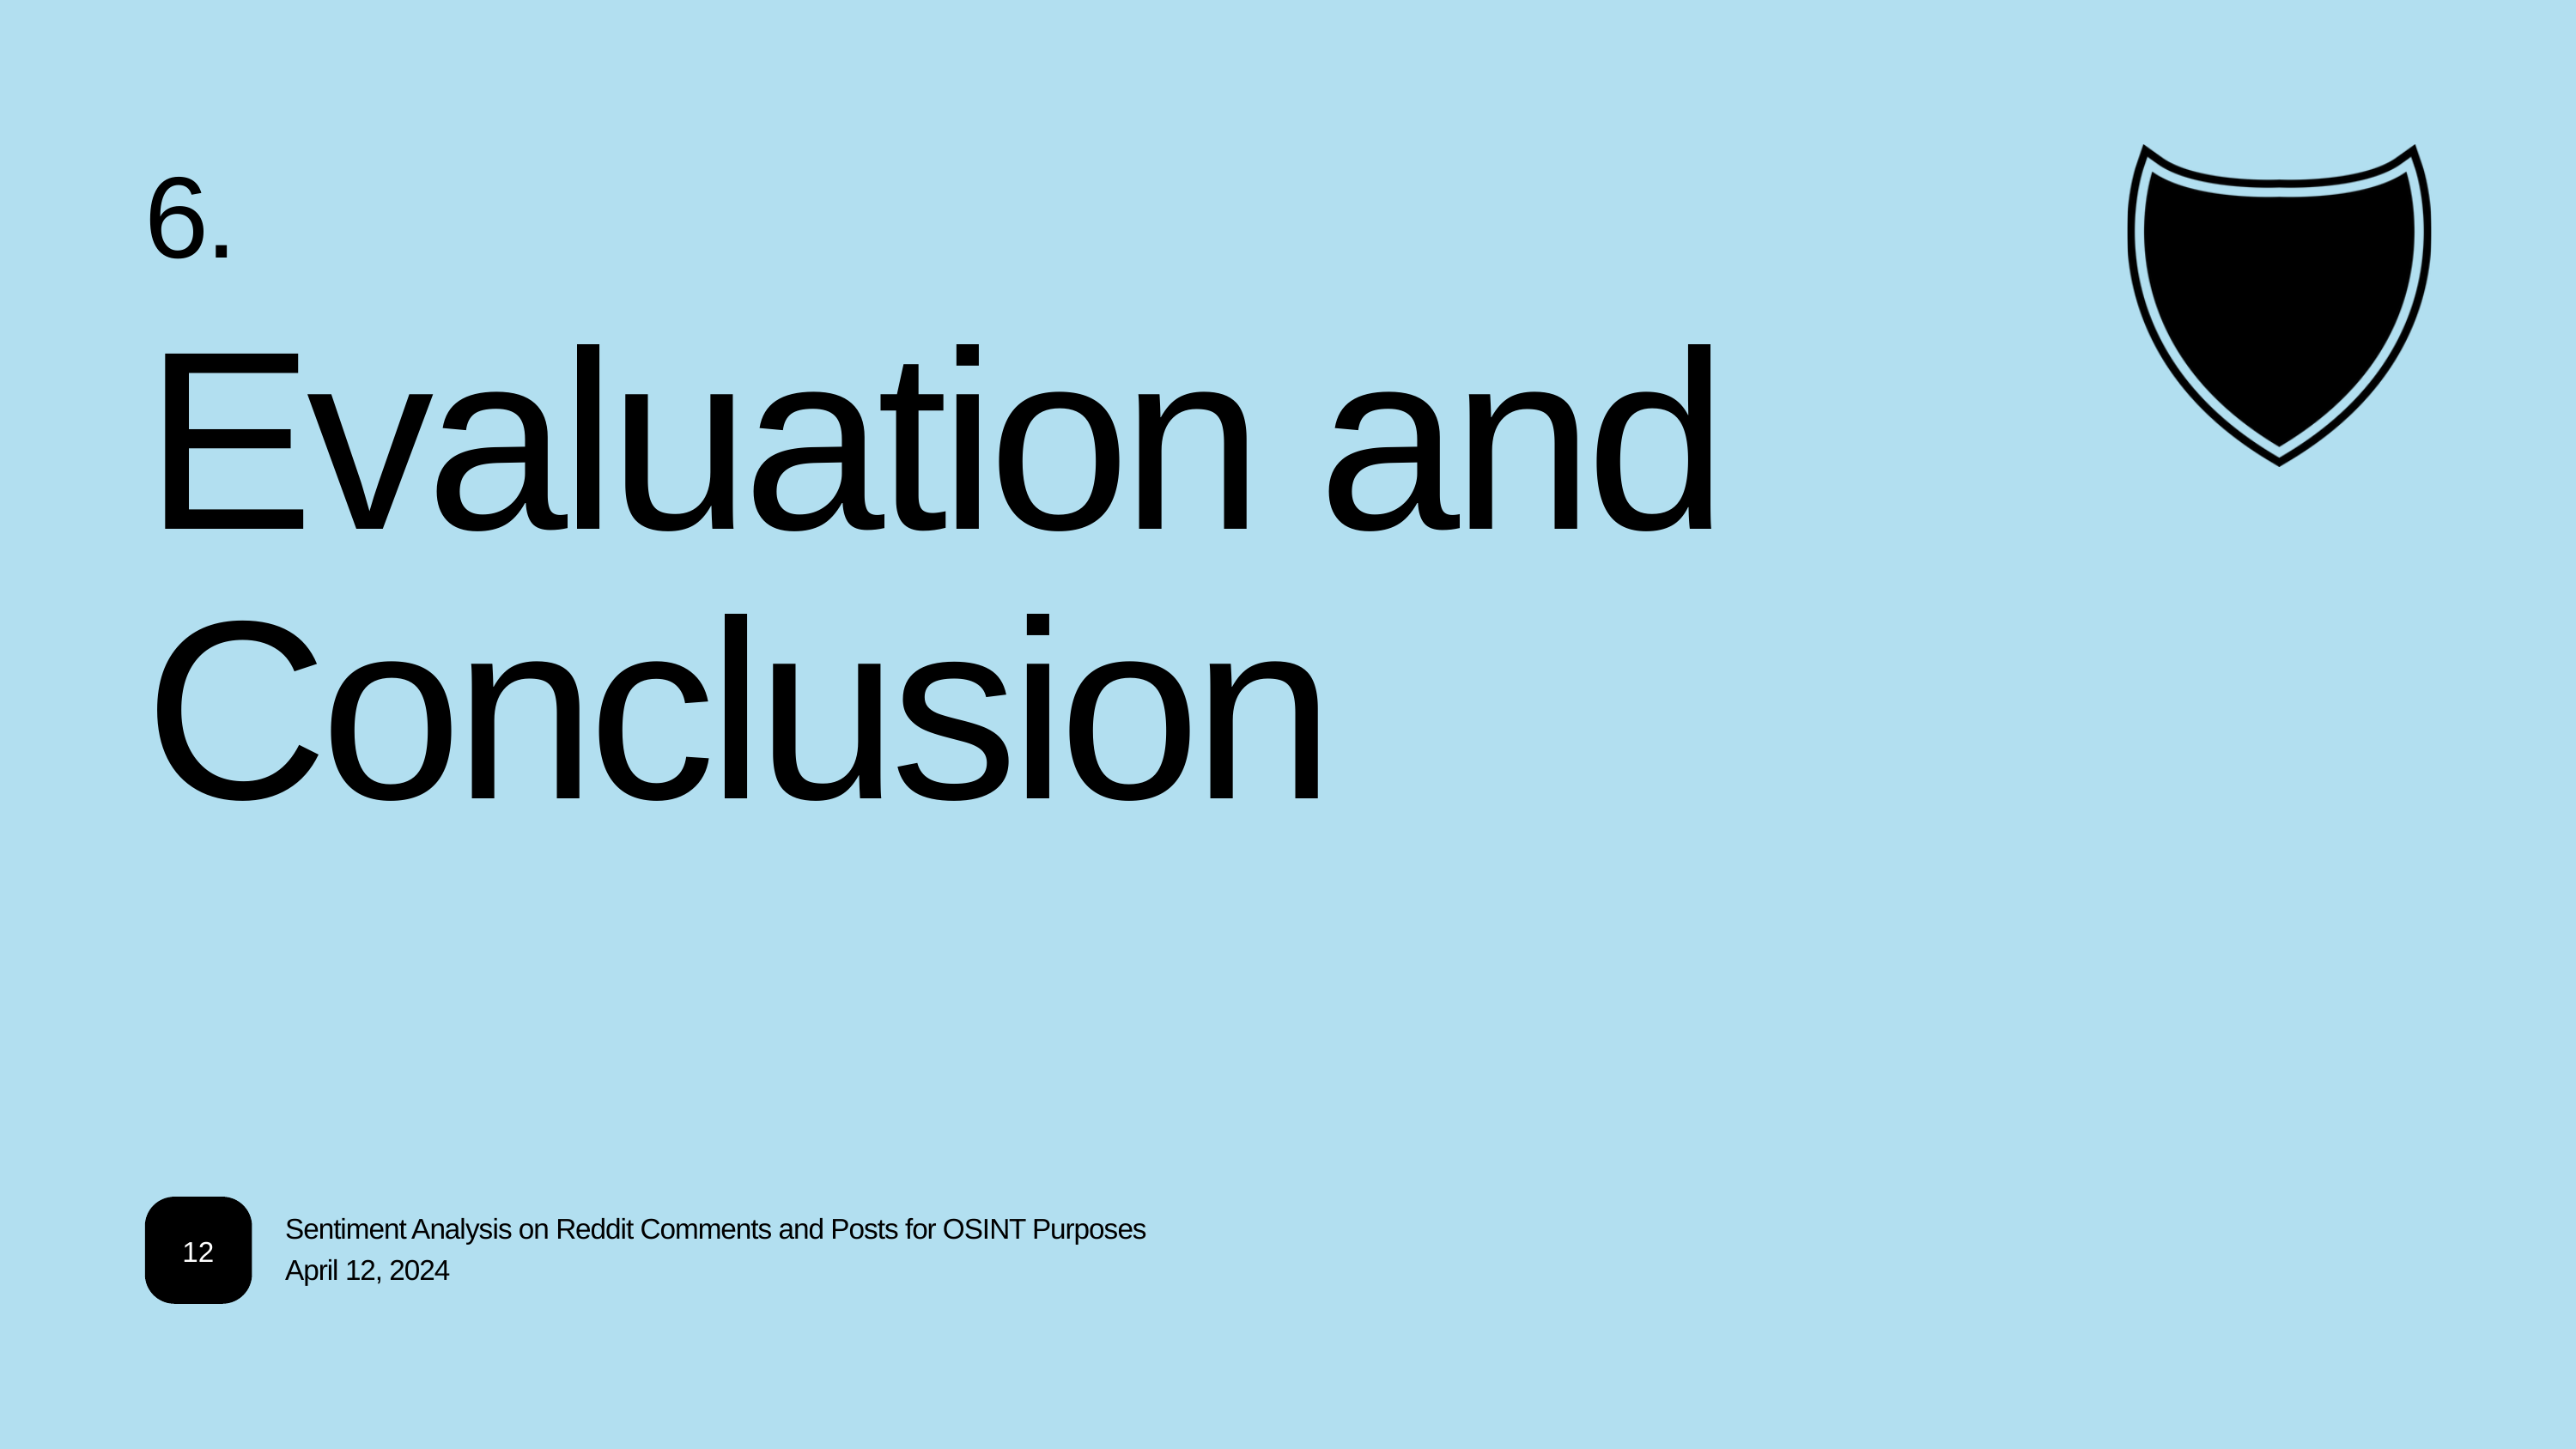

6.

Evaluation and Conclusion

Sentiment Analysis on Reddit Comments and Posts for OSINT Purposes
12
April 12, 2024